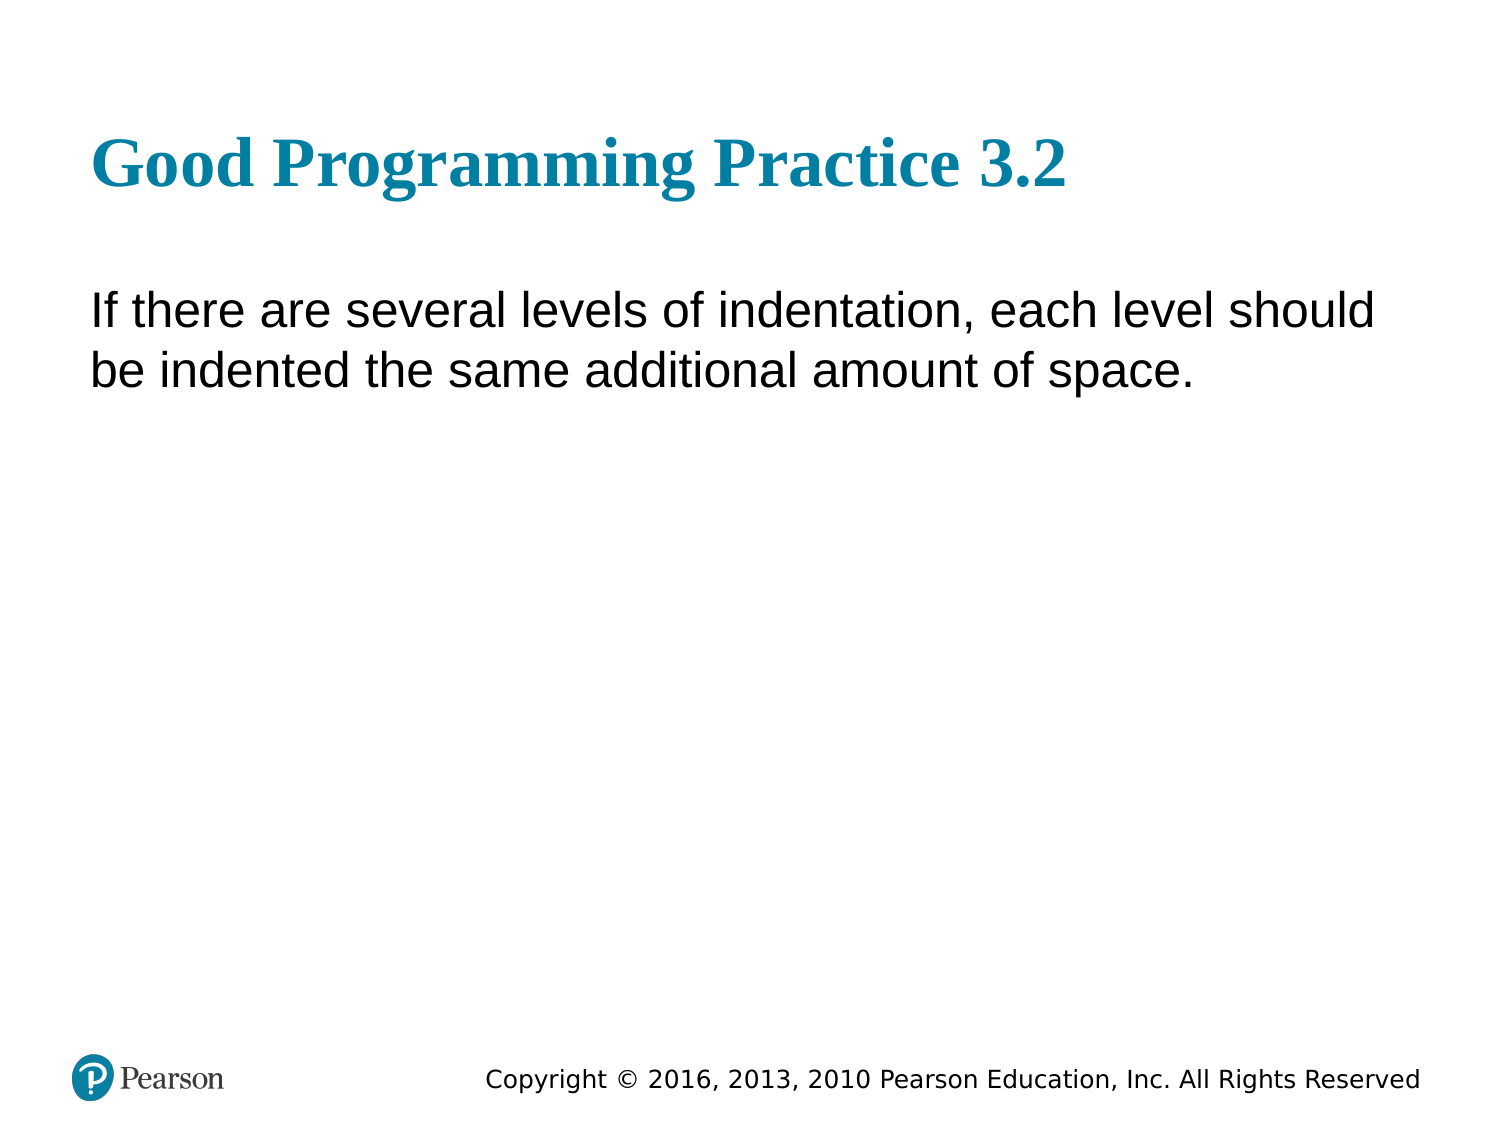

# Good Programming Practice 3.2
If there are several levels of indentation, each level should be indented the same additional amount of space.